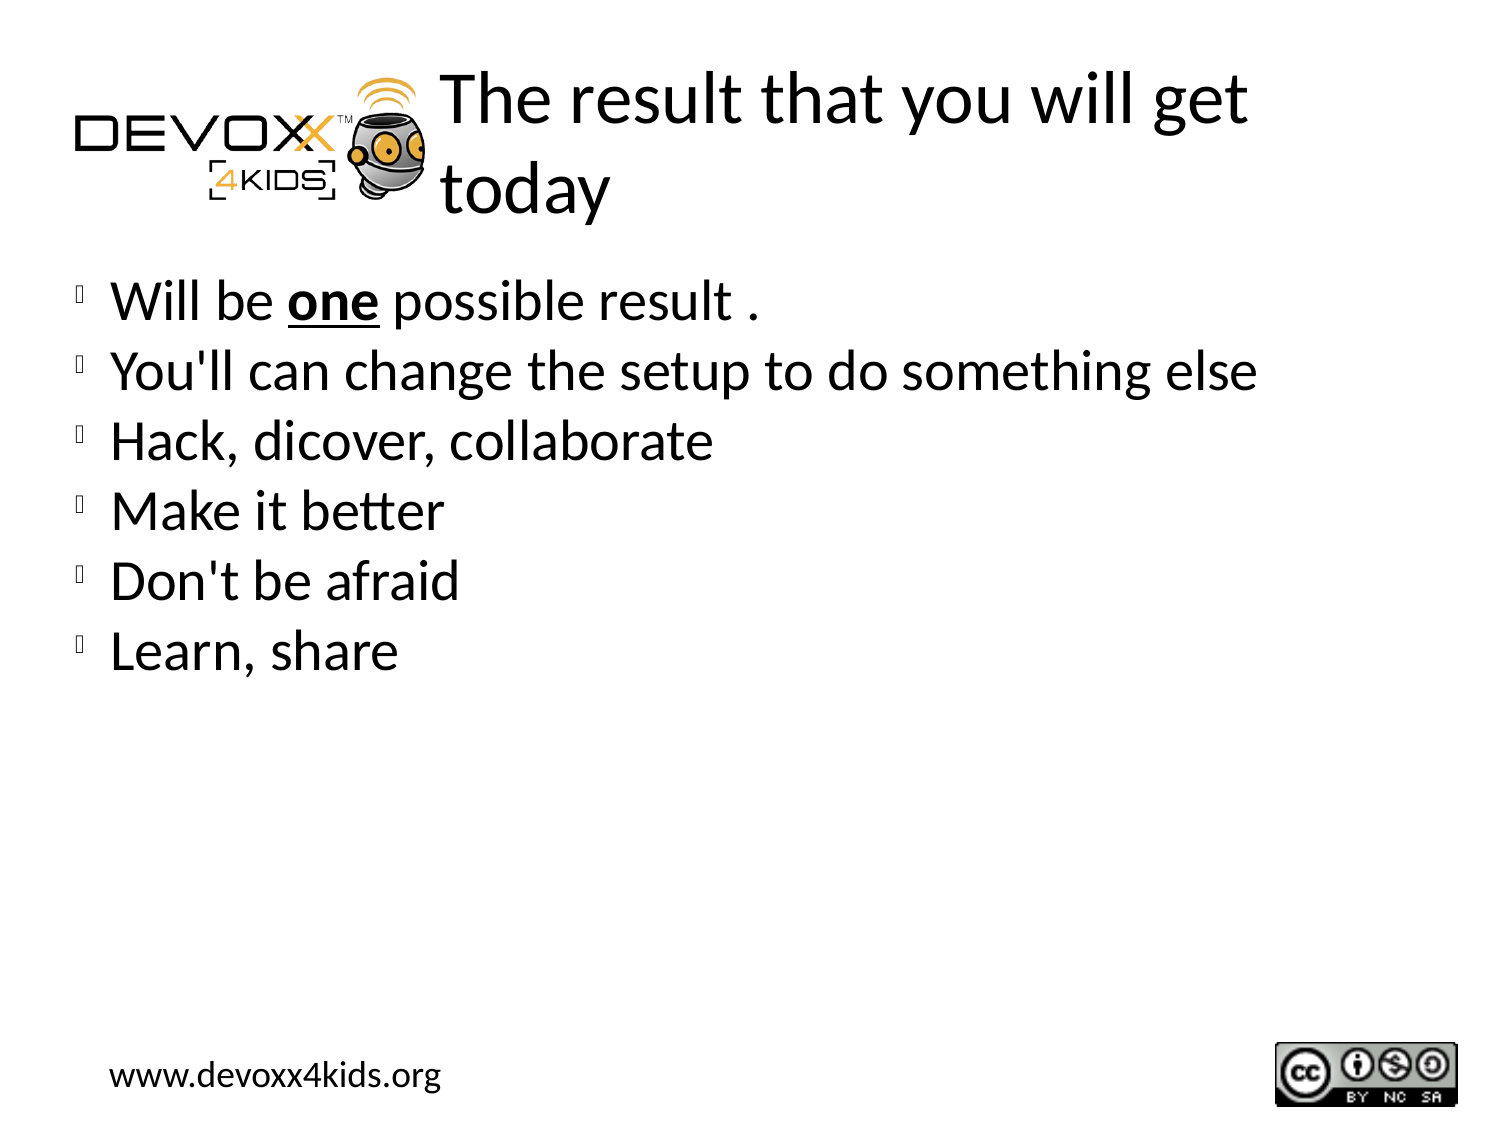

The result that you will get today
Will be one possible result .
You'll can change the setup to do something else
Hack, dicover, collaborate
Make it better
Don't be afraid
Learn, share